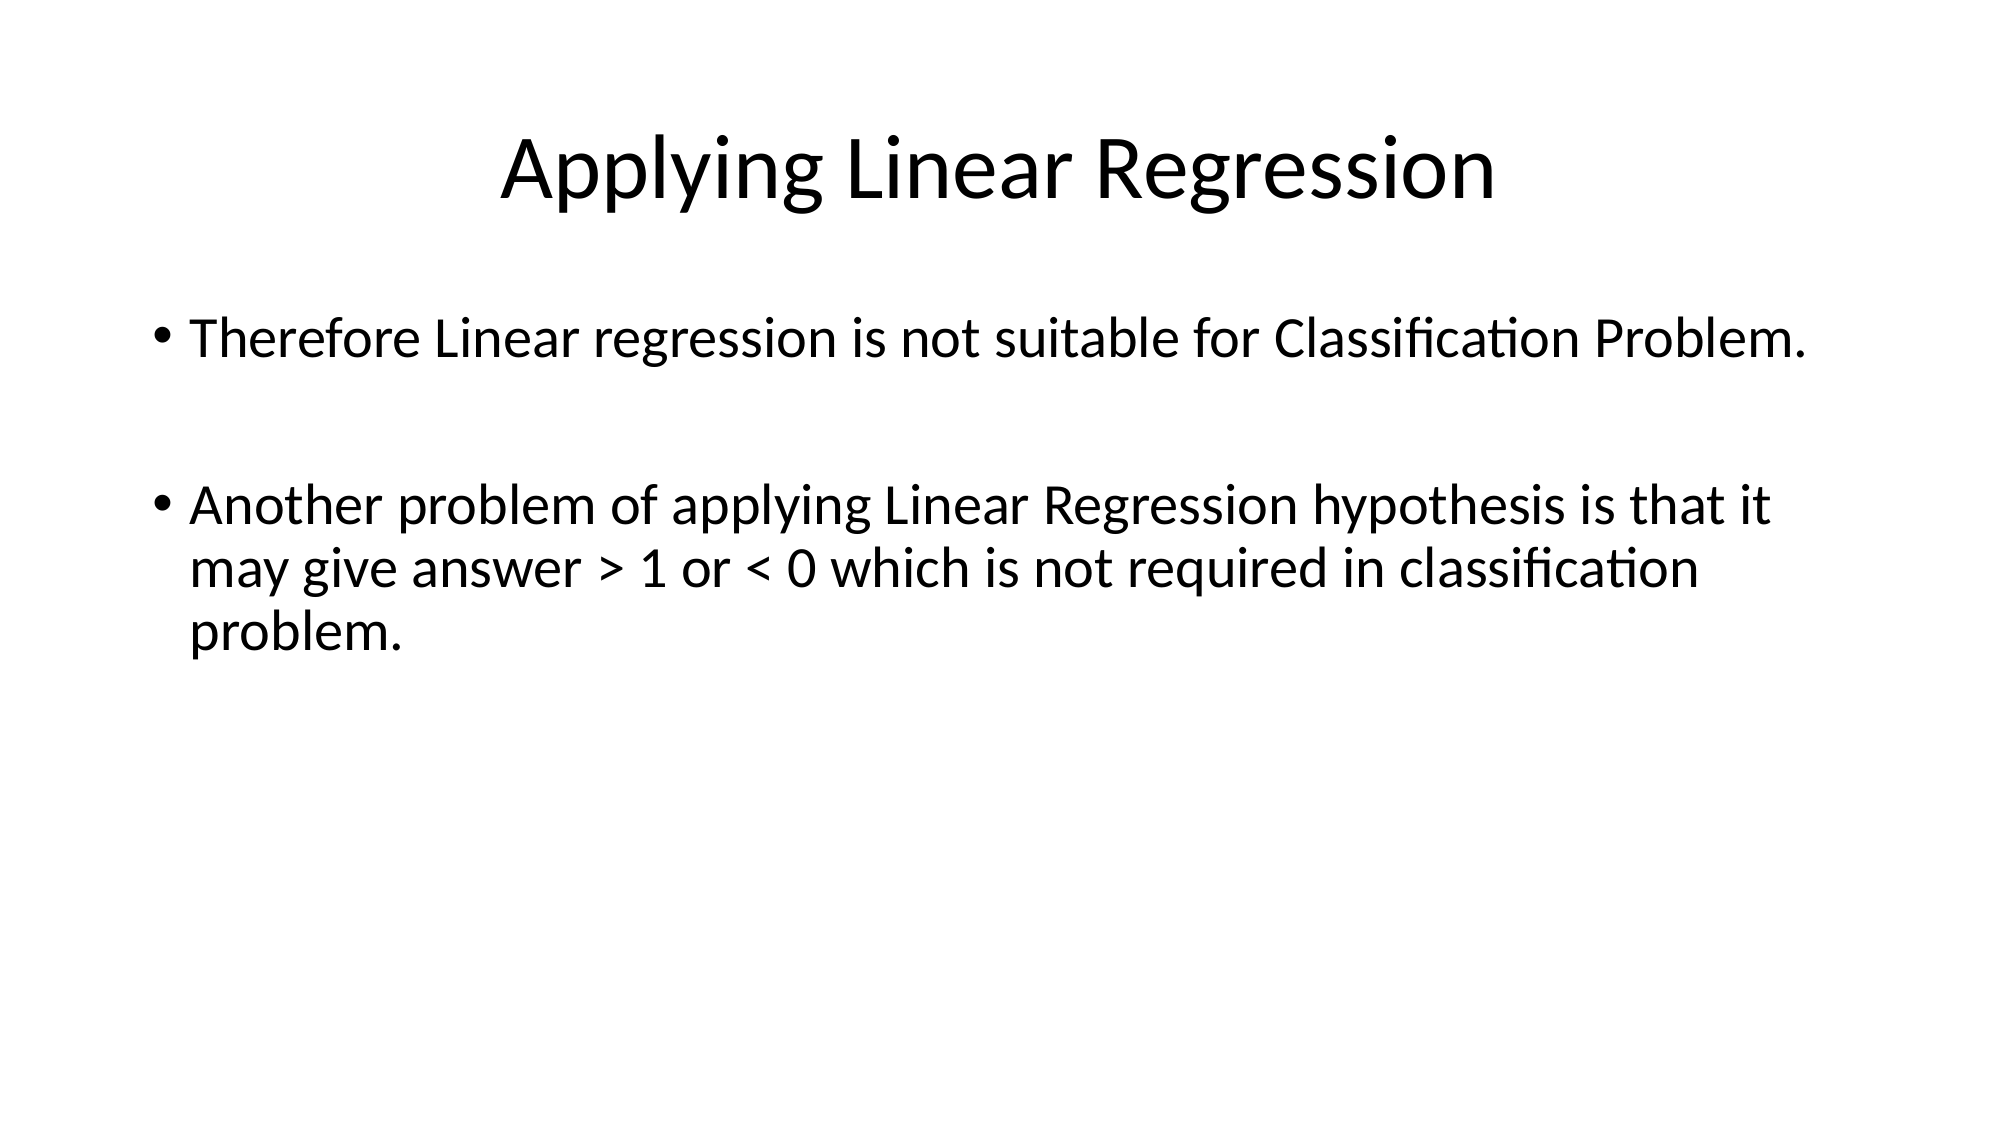

# Applying Linear Regression
Therefore Linear regression is not suitable for Classification Problem.

Another problem of applying Linear Regression hypothesis is that it may give answer > 1 or < 0 which is not required in classification problem.